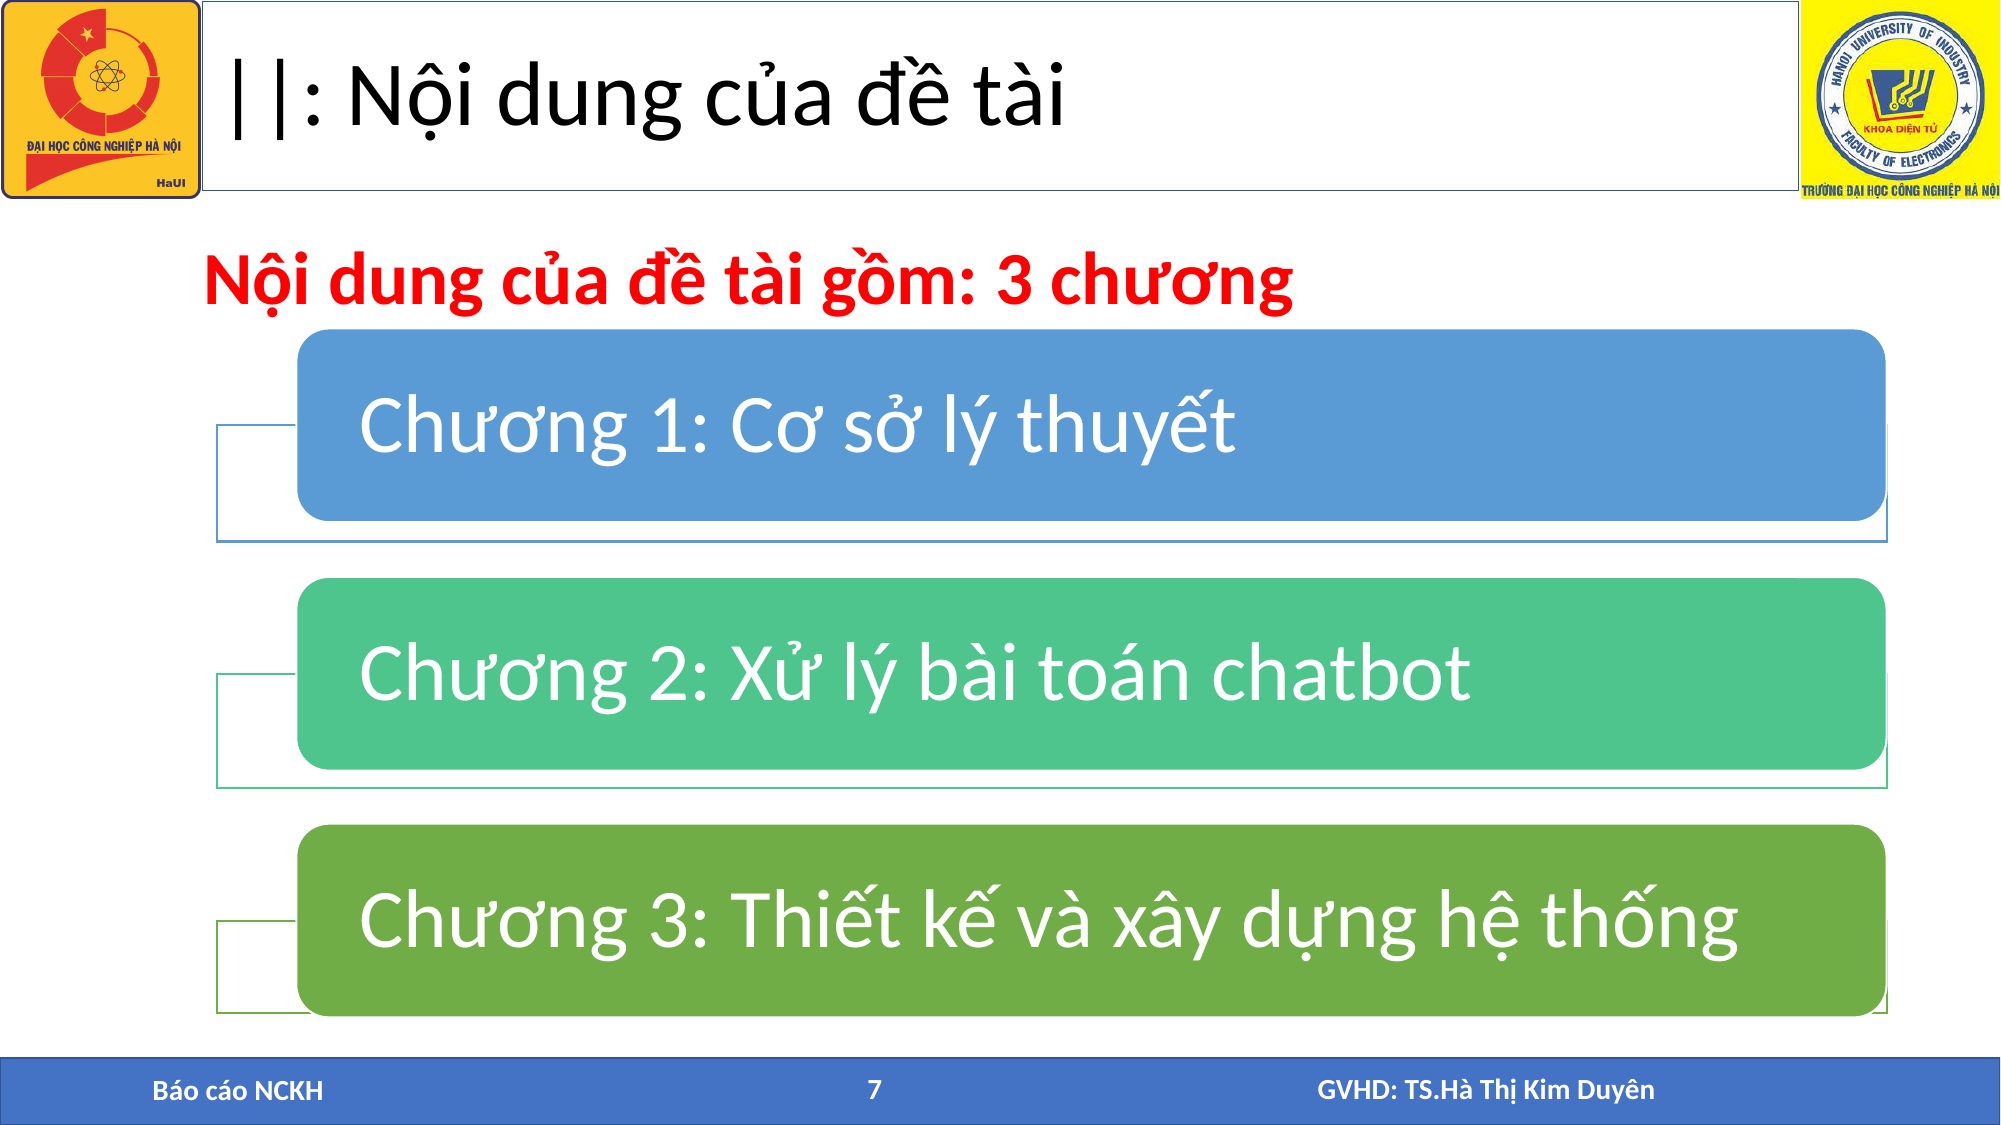

# ||: Nội dung của đề tài
Nội dung của đề tài gồm: 3 chương
Chương 1: Cơ sở lý thuyết
Chương 2: Xử lý bài toán chatbot
Chương 3: Thiết kế và xây dựng hệ thống
Báo cáo NCKH
7
GVHD: TS.Hà Thị Kim Duyên